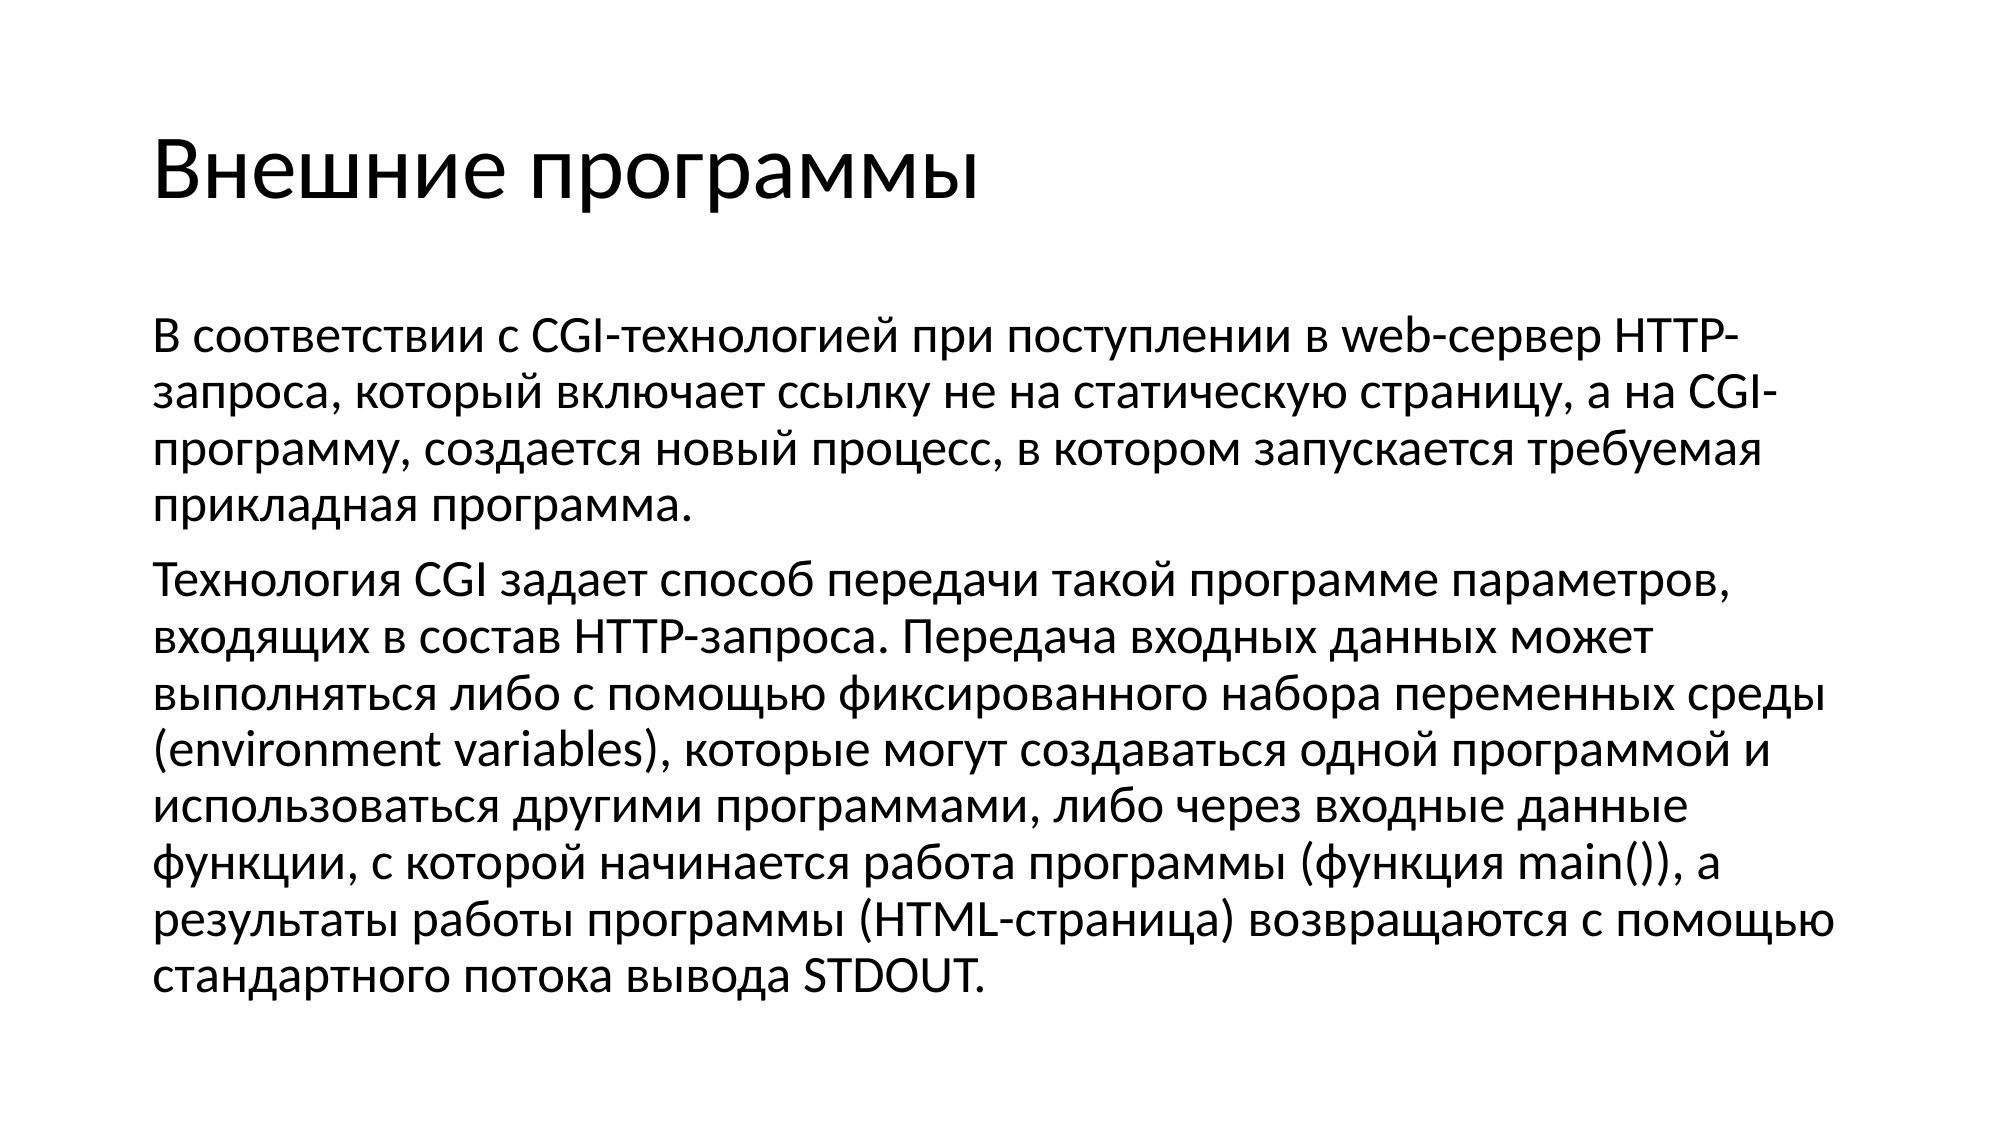

# Внешние программы
В соответствии с CGI-технологией при поступлении в web-сервер HTTP-запроса, который включает ссылку не на статическую страницу, а на CGI-программу, создается новый процесс, в котором запускается требуемая прикладная программа.
Технология CGI задает способ передачи такой программе параметров, входящих в состав HTTP-запроса. Передача входных данных может выполняться либо с помощью фиксированного набора переменных среды (environment variables), которые могут создаваться одной программой и использоваться другими программами, либо через входные данные функции, с которой начинается работа программы (функция main()), а результаты работы программы (HTML-страница) возвращаются с помощью стандартного потока вывода STDOUT.